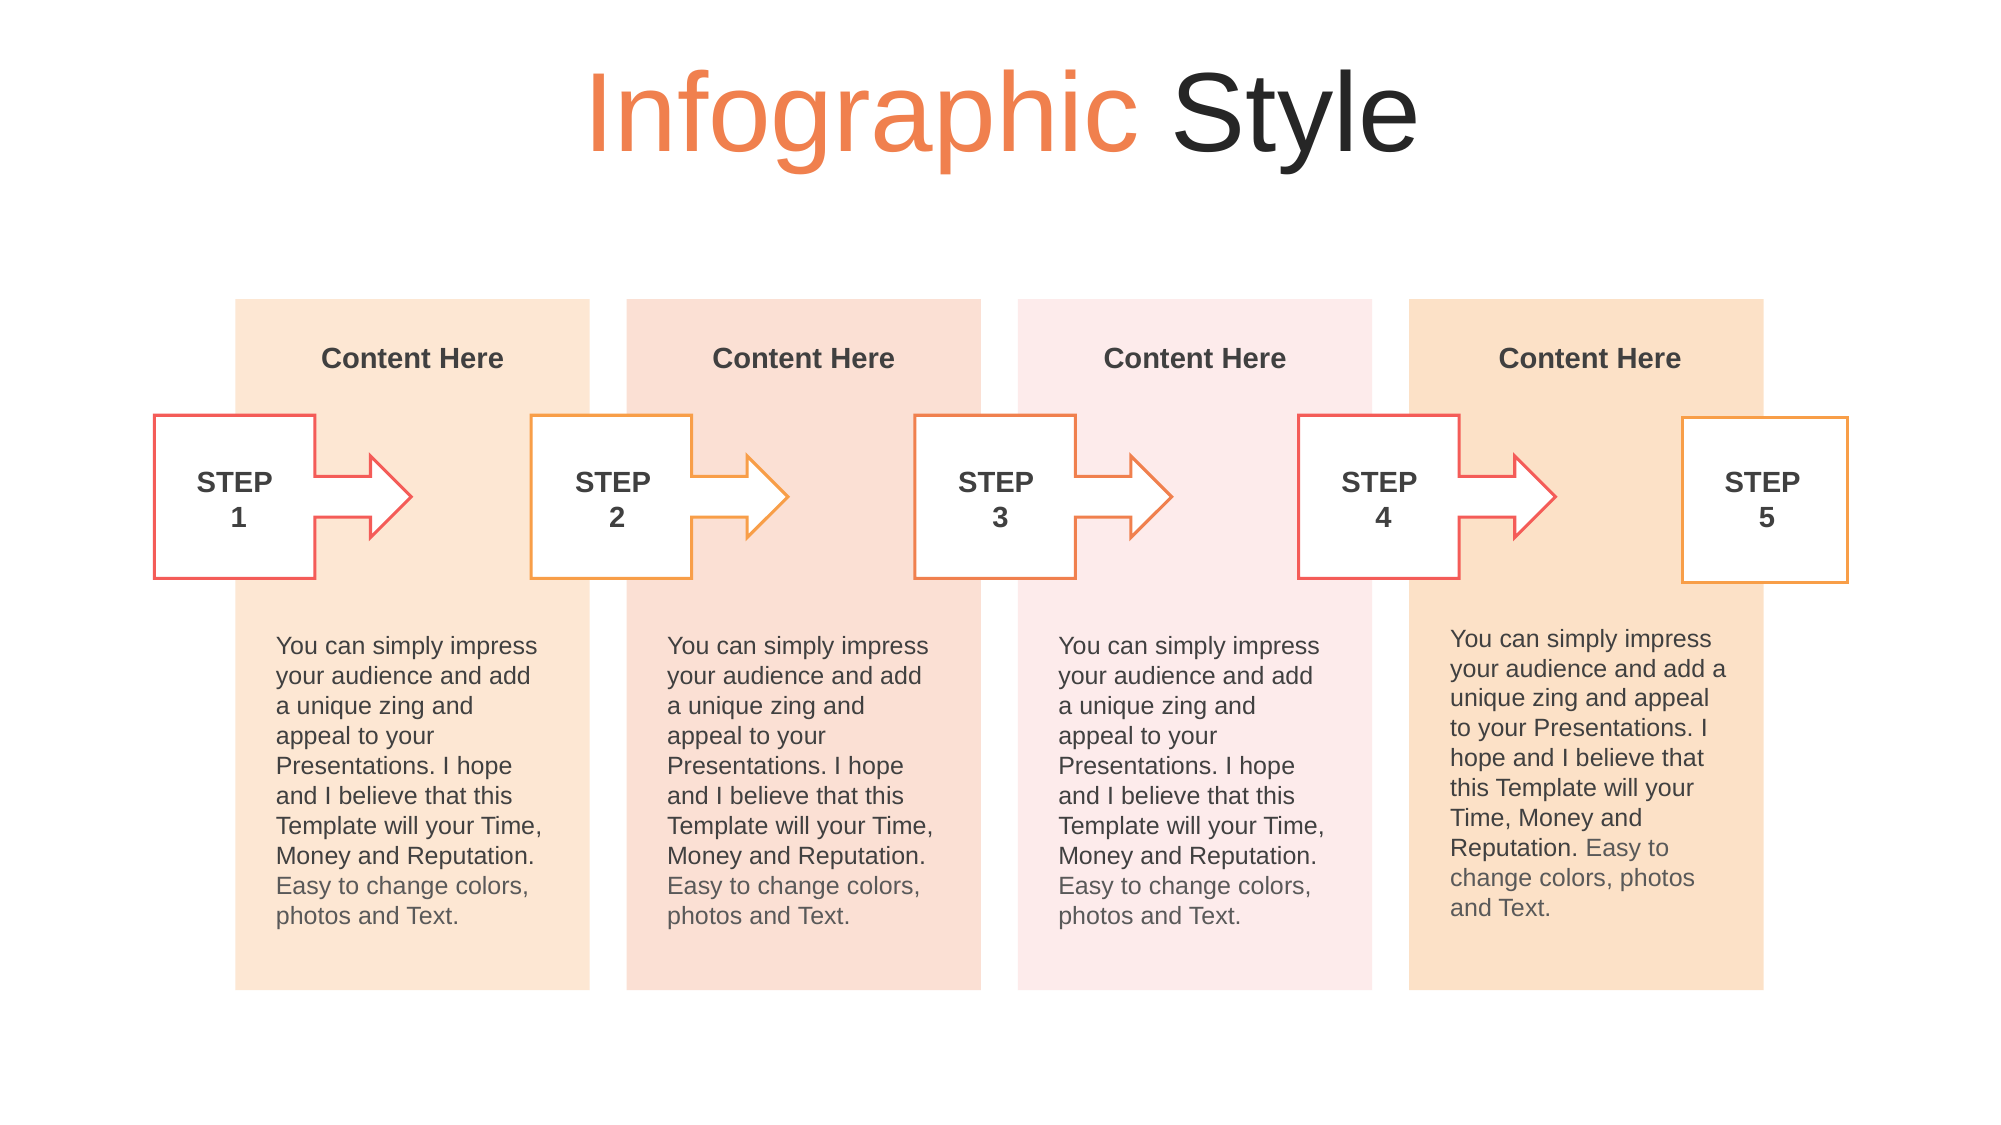

Infographic Style

Content Here
Content Here
Content Here
Content Here

STEP
 1
STEP
 2
STEP
 3
STEP
 4
STEP
 5
You can simply impress your audience and add a unique zing and appeal to your Presentations. I hope and I believe that this Template will your Time, Money and Reputation. Easy to change colors, photos and Text.
You can simply impress your audience and add a unique zing and appeal to your Presentations. I hope and I believe that this Template will your Time, Money and Reputation. Easy to change colors, photos and Text.
You can simply impress your audience and add a unique zing and appeal to your Presentations. I hope and I believe that this Template will your Time, Money and Reputation. Easy to change colors, photos and Text.
You can simply impress your audience and add a unique zing and appeal to your Presentations. I hope and I believe that this Template will your Time, Money and Reputation. Easy to change colors, photos and Text.